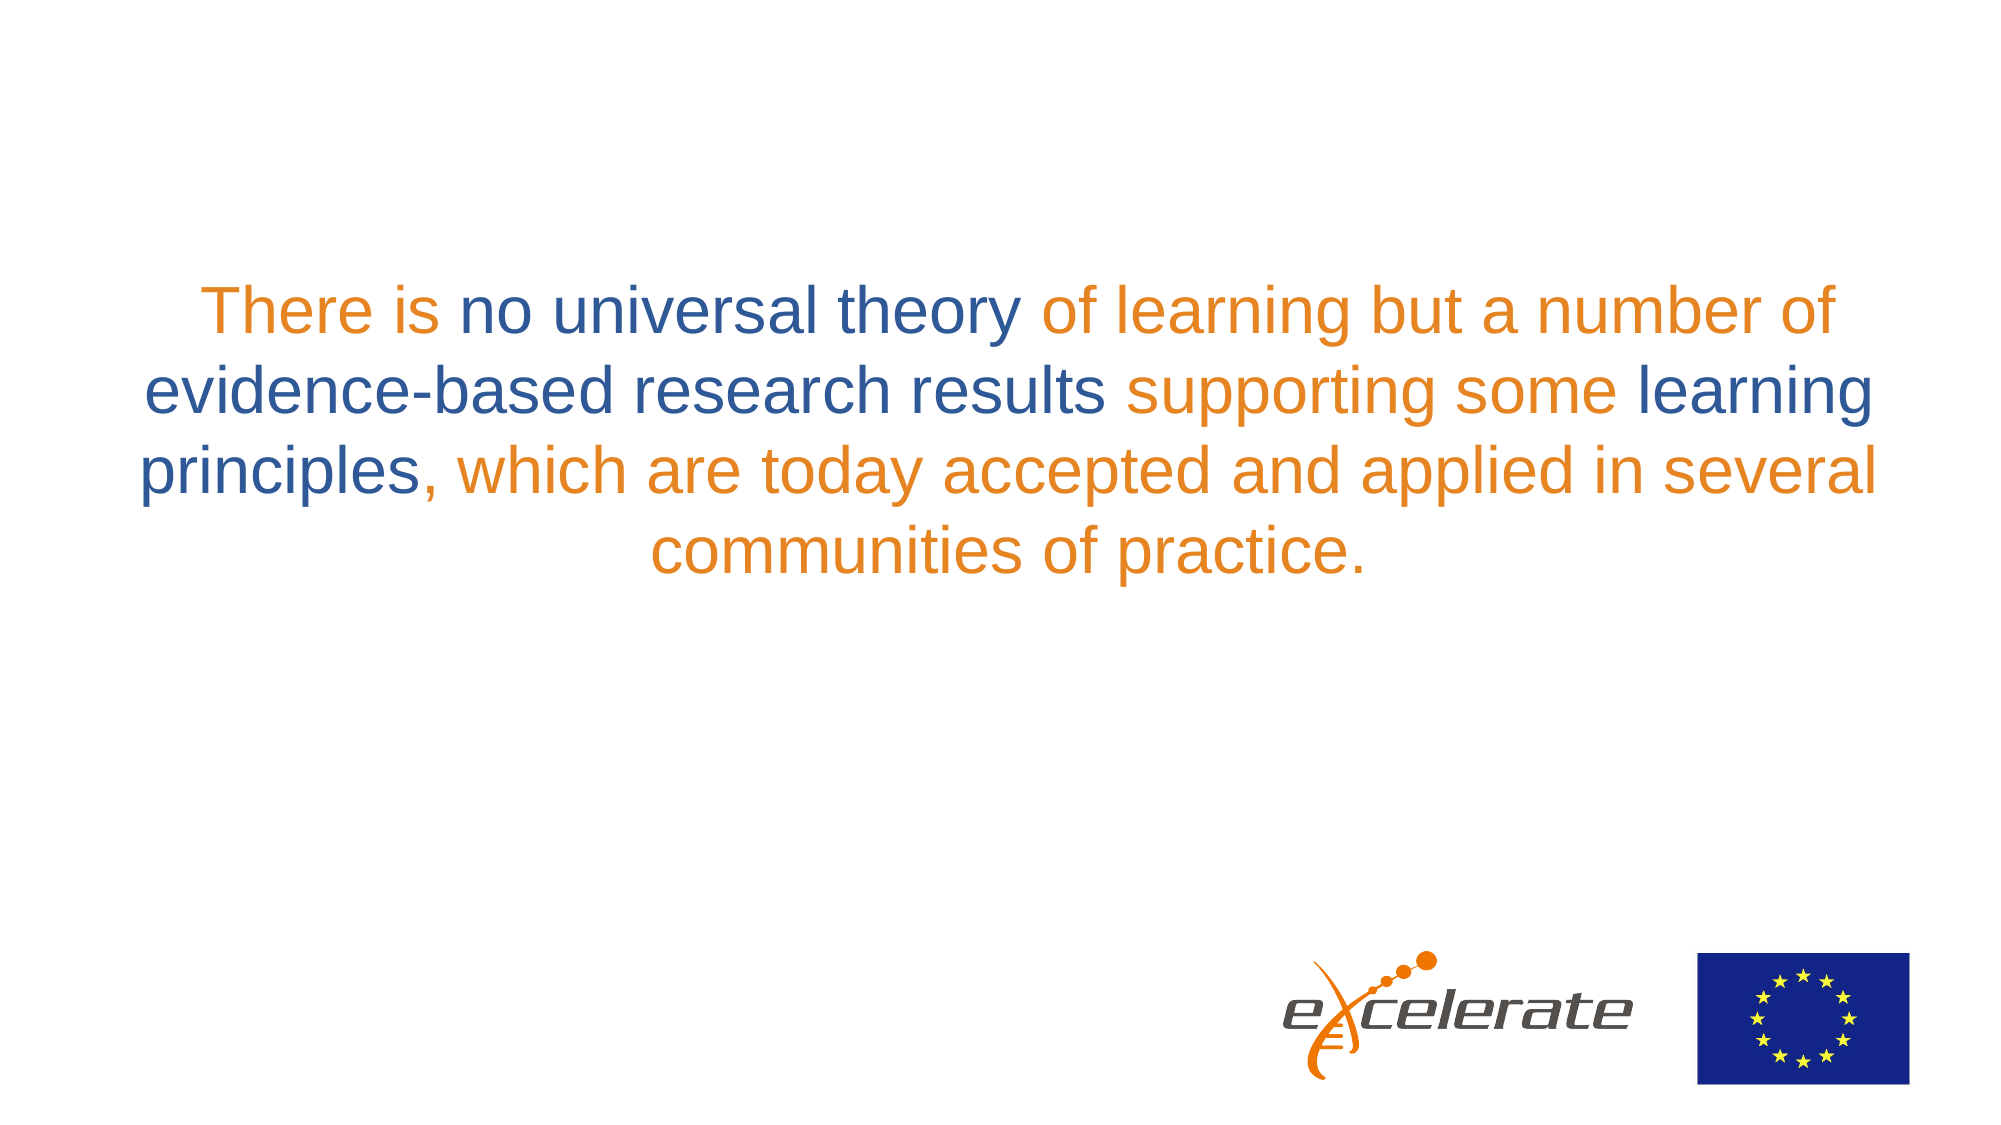

# There is no universal theory of learning but a number of evidence-based research results supporting some learning principles, which are today accepted and applied in several communities of practice.